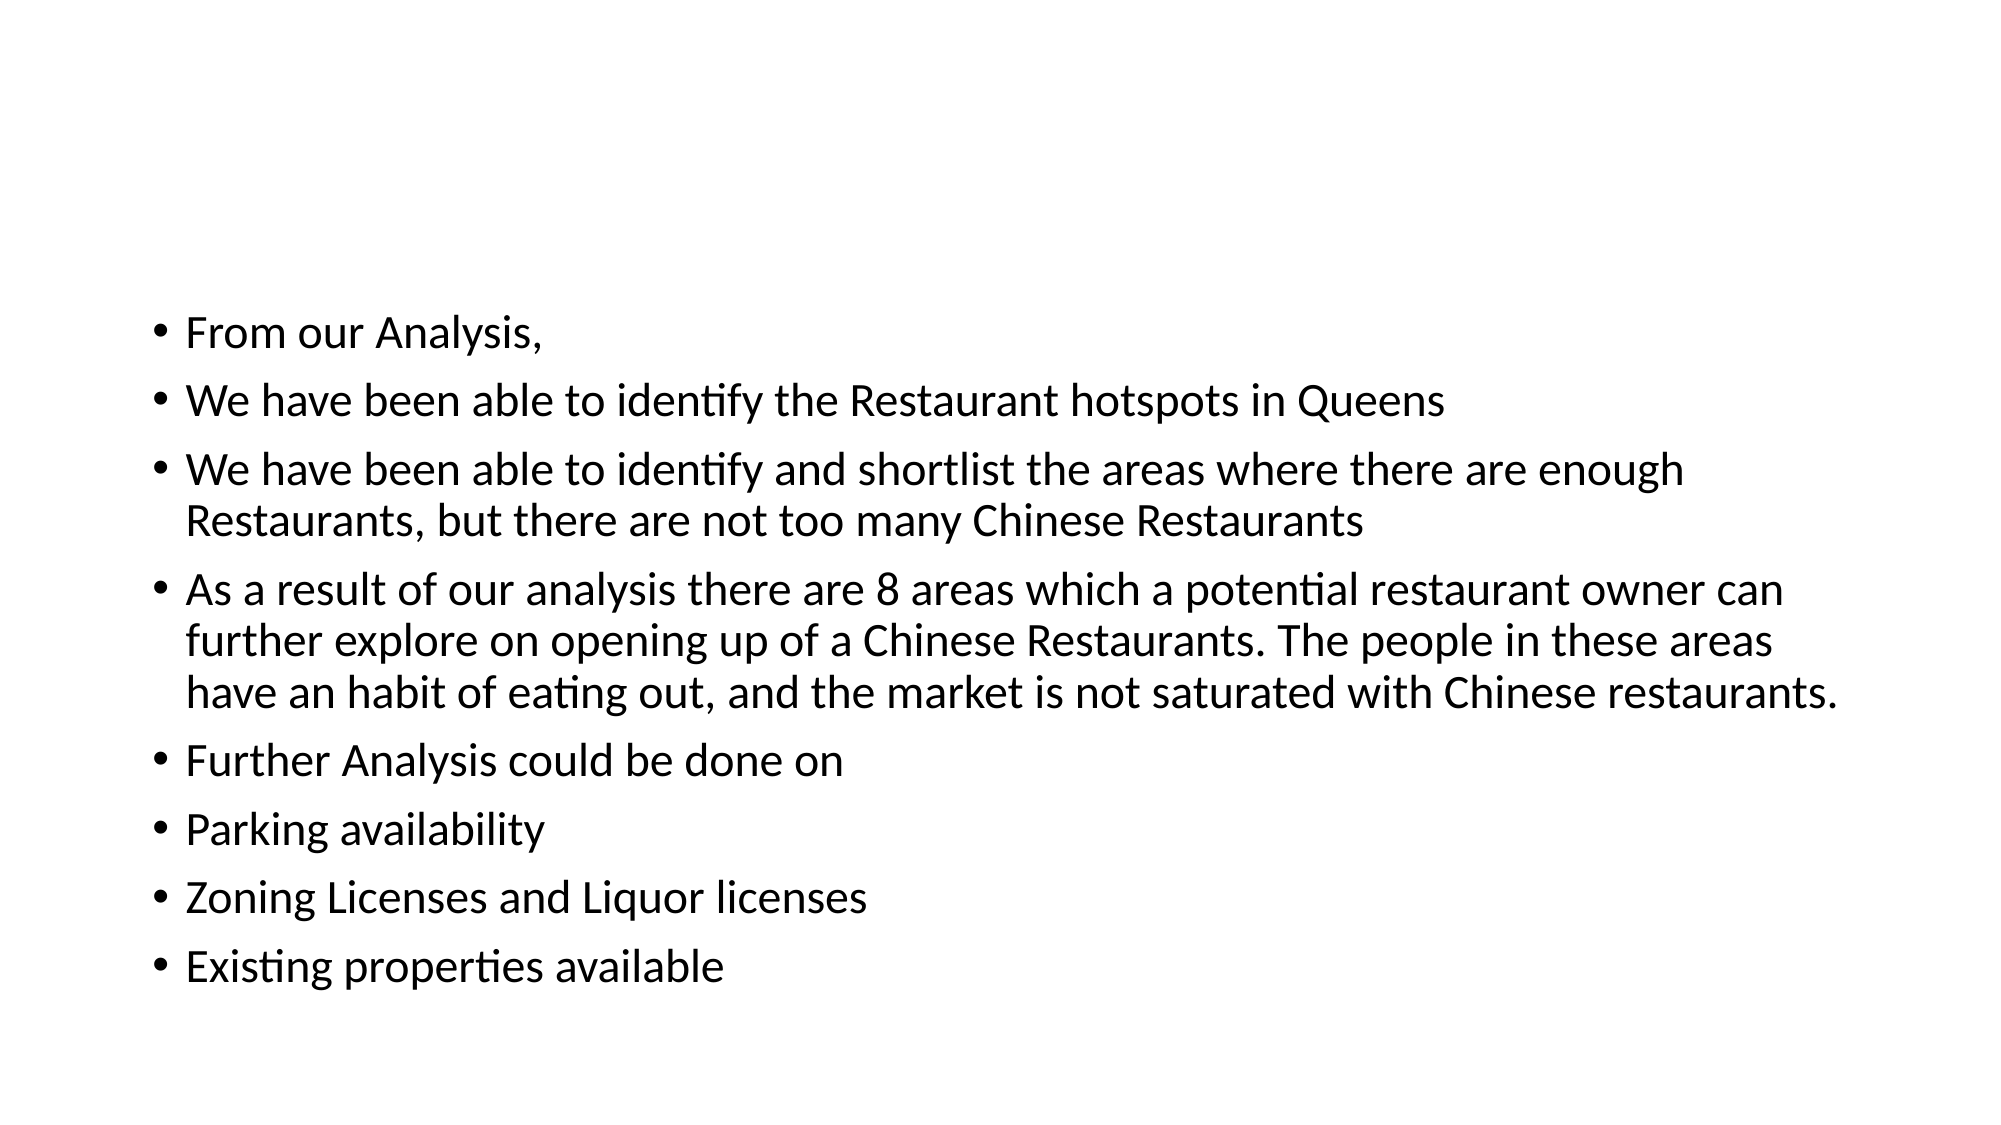

#
From our Analysis,
We have been able to identify the Restaurant hotspots in Queens
We have been able to identify and shortlist the areas where there are enough Restaurants, but there are not too many Chinese Restaurants
As a result of our analysis there are 8 areas which a potential restaurant owner can further explore on opening up of a Chinese Restaurants. The people in these areas have an habit of eating out, and the market is not saturated with Chinese restaurants.
Further Analysis could be done on
Parking availability
Zoning Licenses and Liquor licenses
Existing properties available